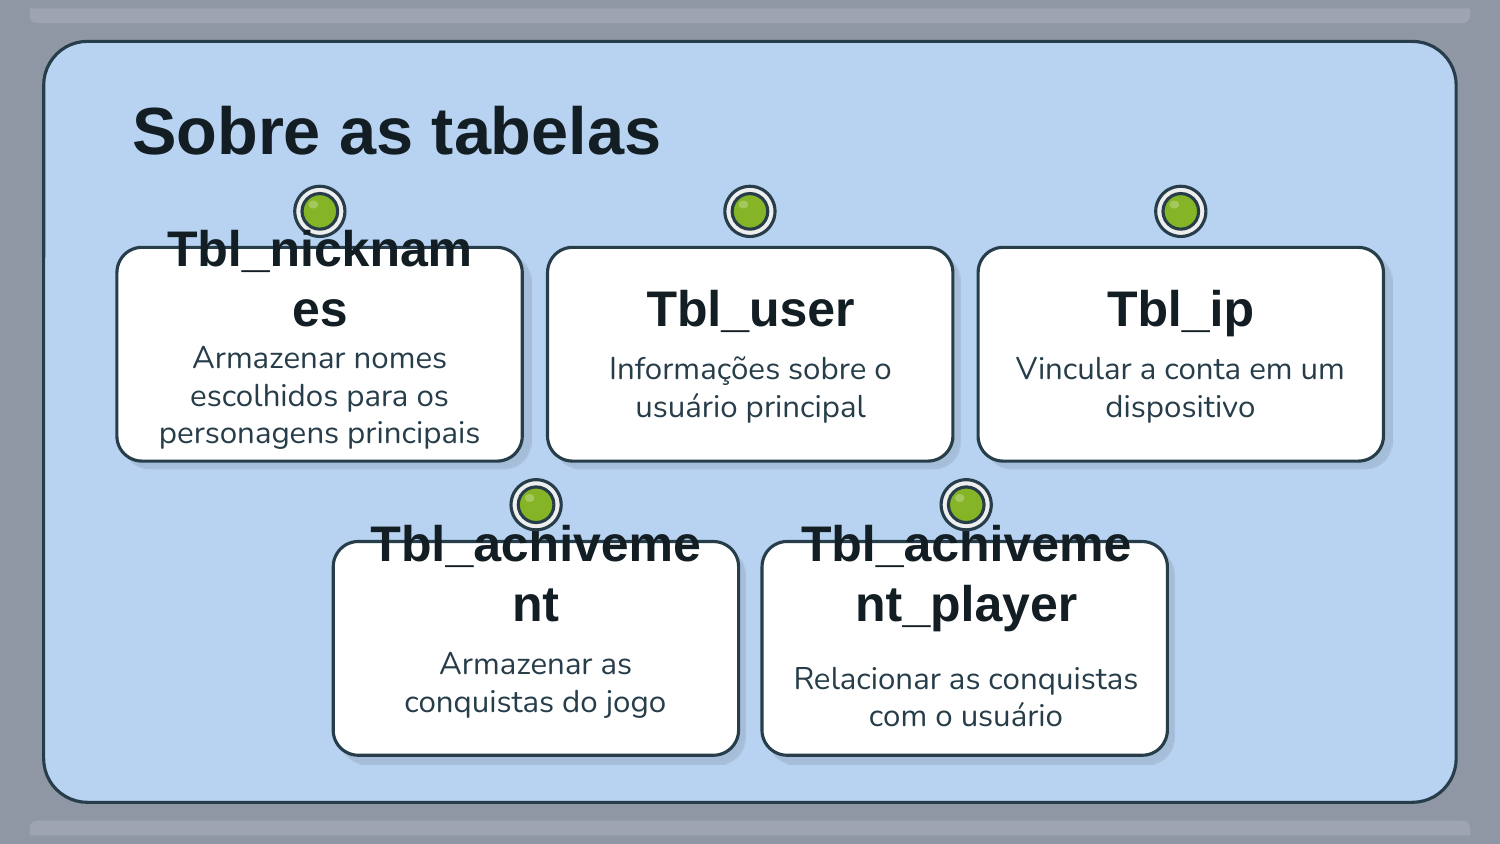

# Sobre as tabelas

Tbl_nicknames
Tbl_user
Tbl_ip
Armazenar nomes escolhidos para os personagens principais
Informações sobre o usuário principal
Vincular a conta em um dispositivo

Tbl_achivement
Tbl_achivement_player
Armazenar as conquistas do jogo
Relacionar as conquistas com o usuário